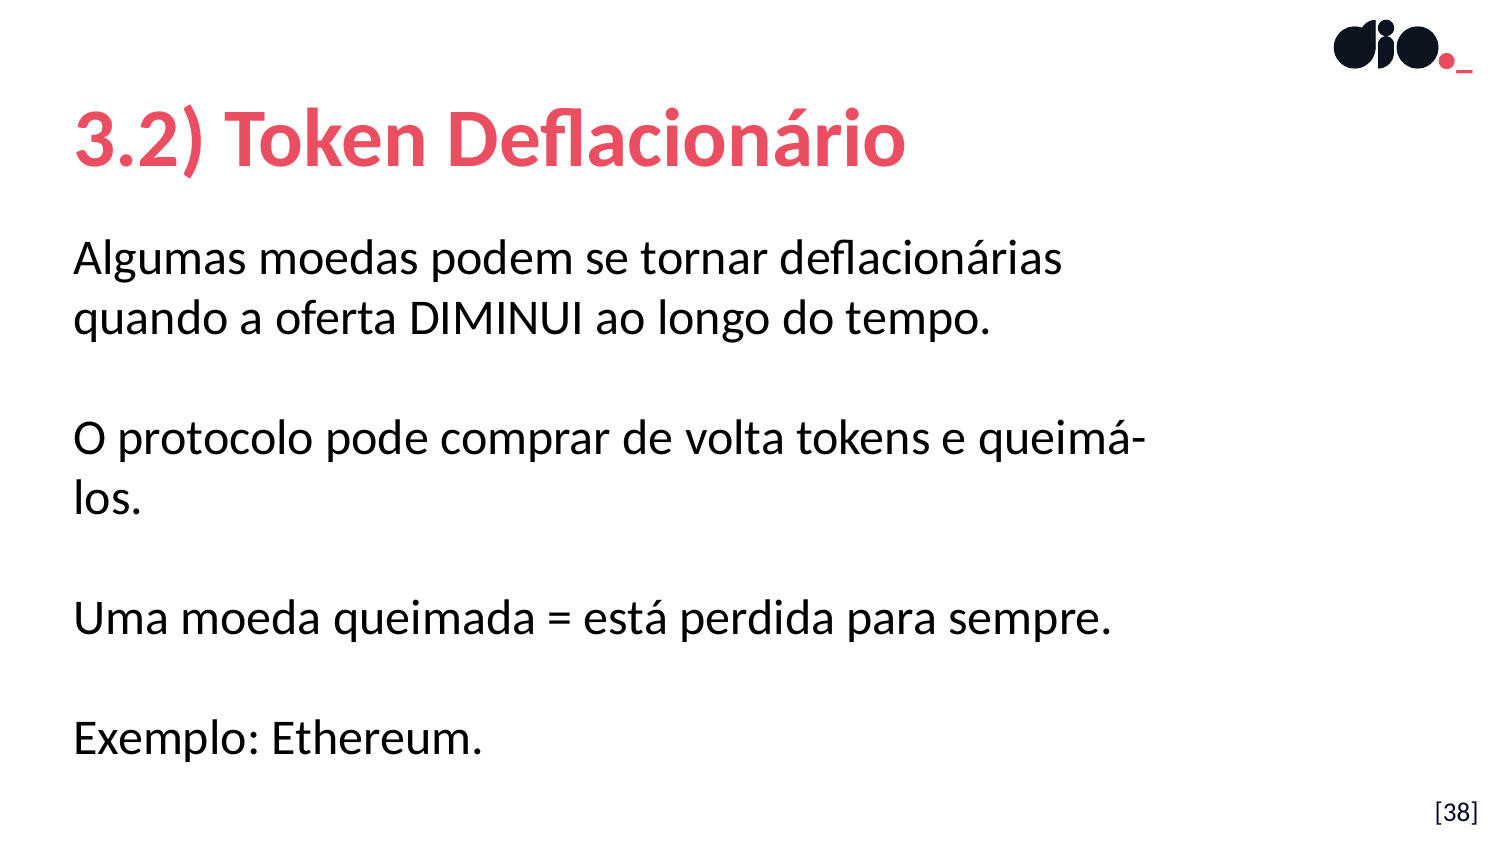

3.2) Token Deflacionário
Algumas moedas podem se tornar deflacionárias quando a oferta DIMINUI ao longo do tempo.

O protocolo pode comprar de volta tokens e queimá-los.

Uma moeda queimada = está perdida para sempre.

Exemplo: Ethereum.
[38]